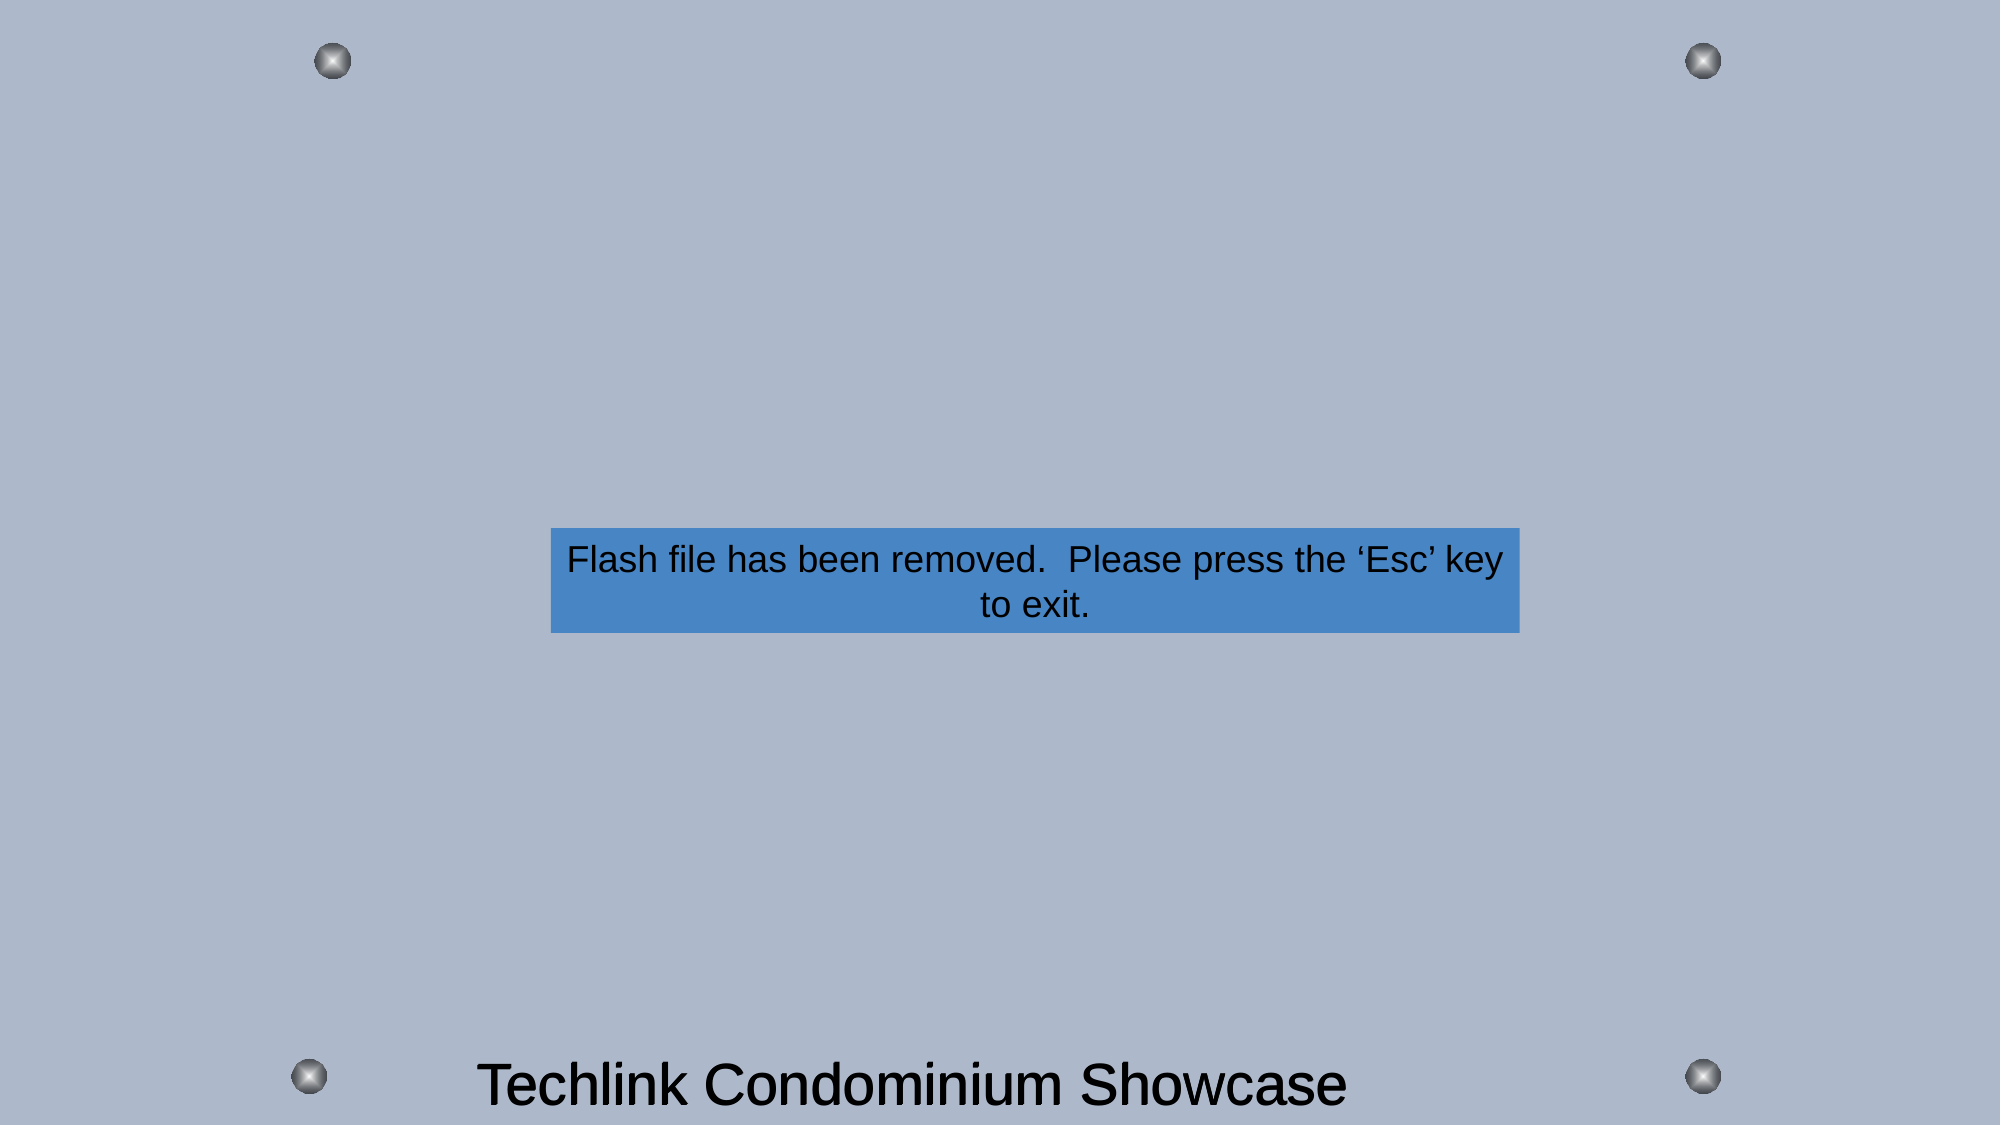

Flash file has been removed.  Please press the ‘Esc’ key to exit.
Techlink Condominium Showcase
Techlink Condominium Showcase